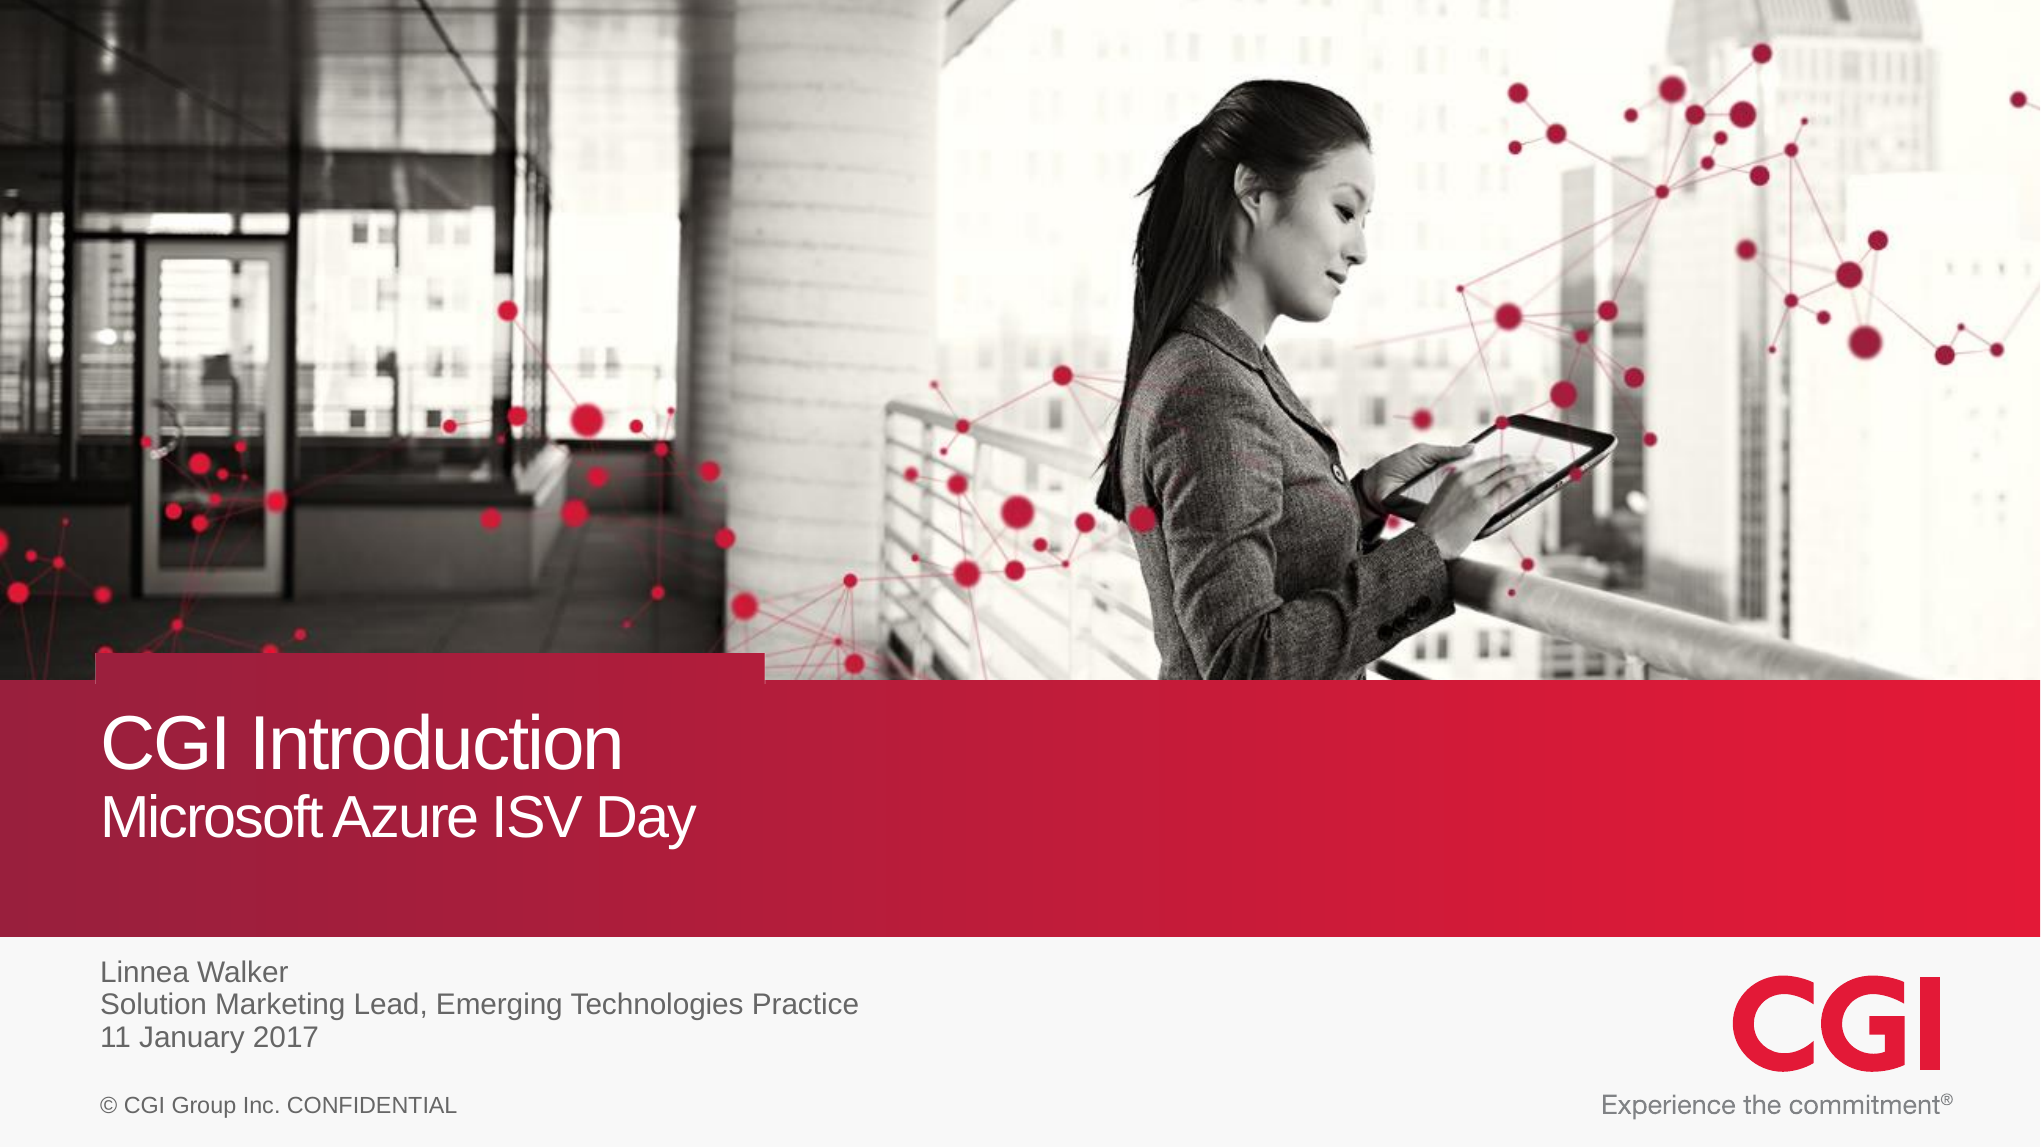

# CGI Introduction Microsoft Azure ISV Day
Linnea Walker
Solution Marketing Lead, Emerging Technologies Practice
11 January 2017